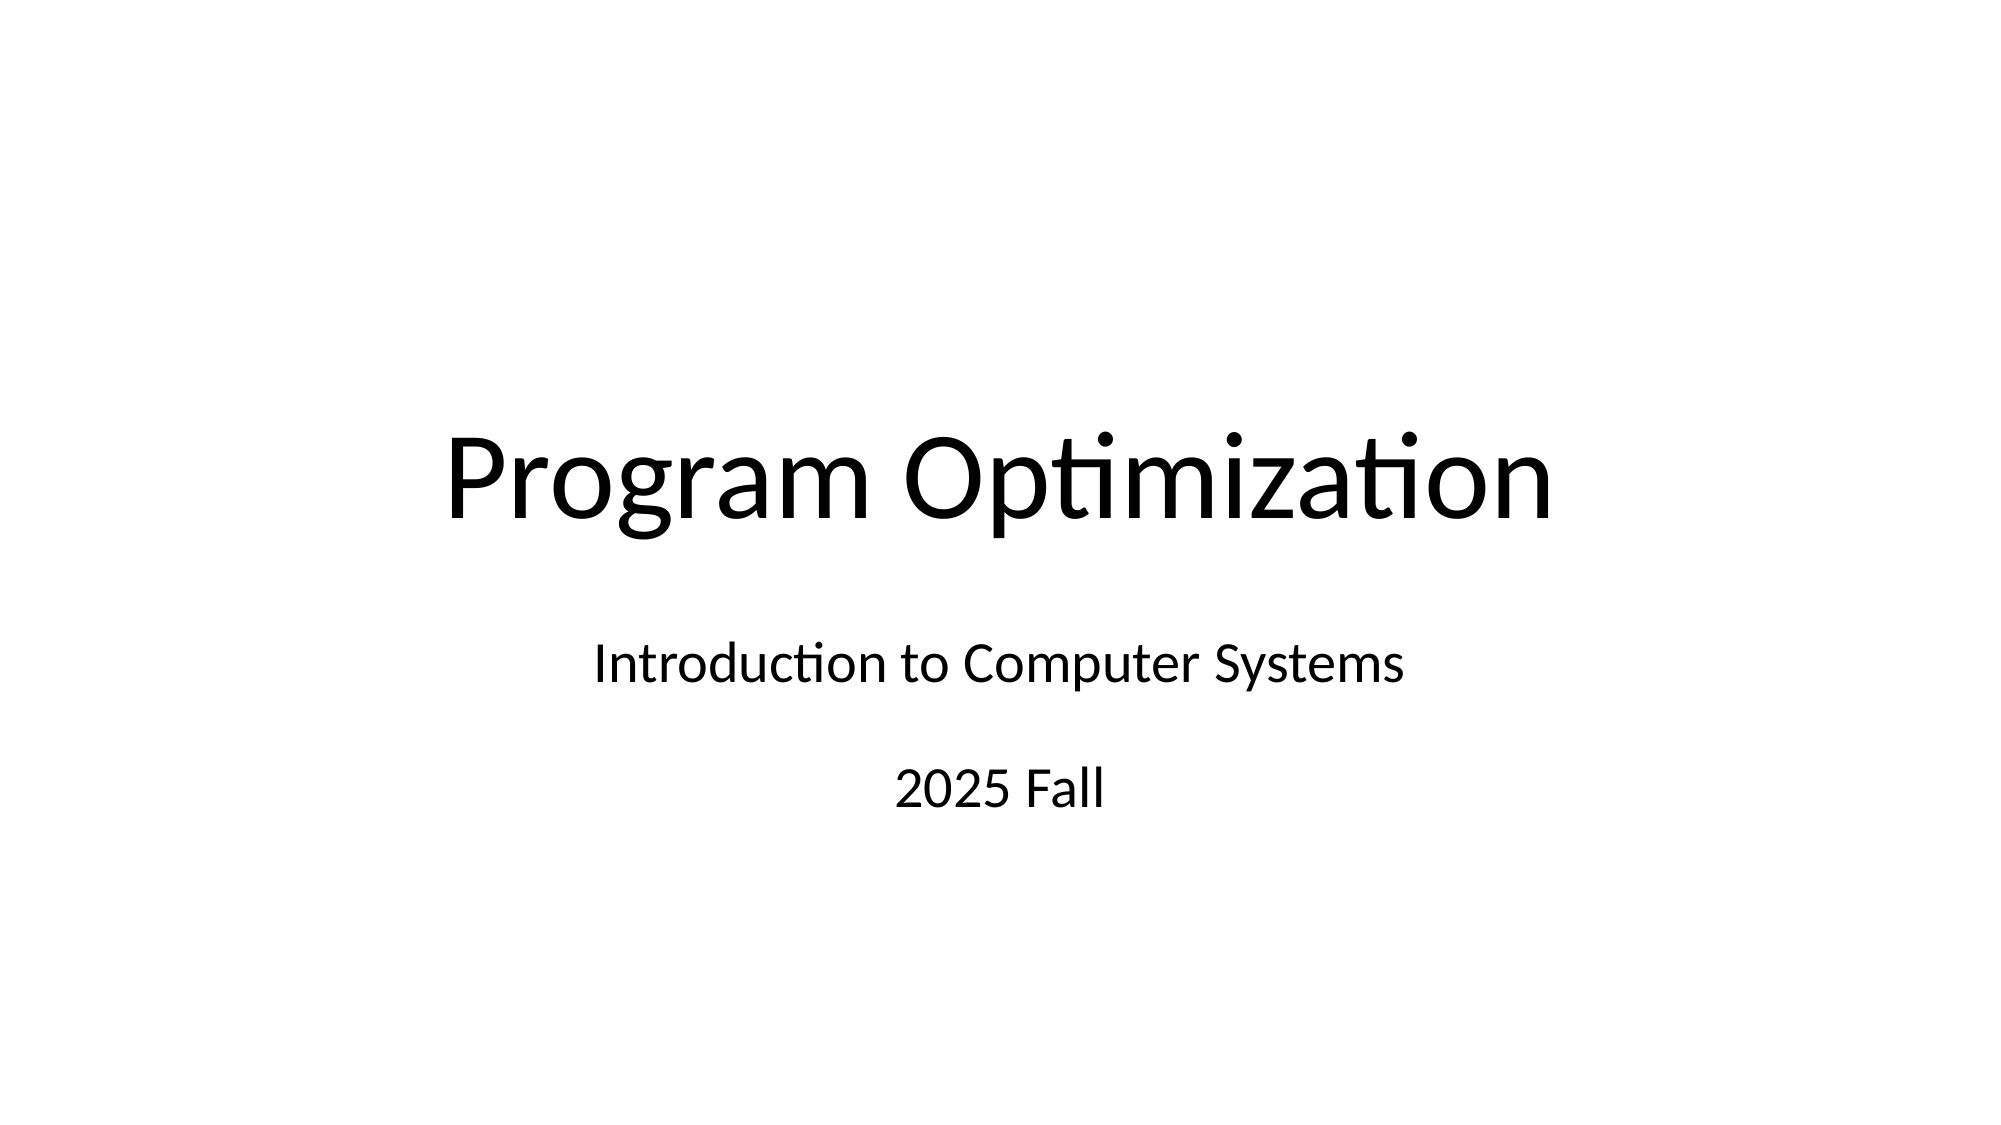

# Program Optimization
Introduction to Computer Systems
2025 Fall